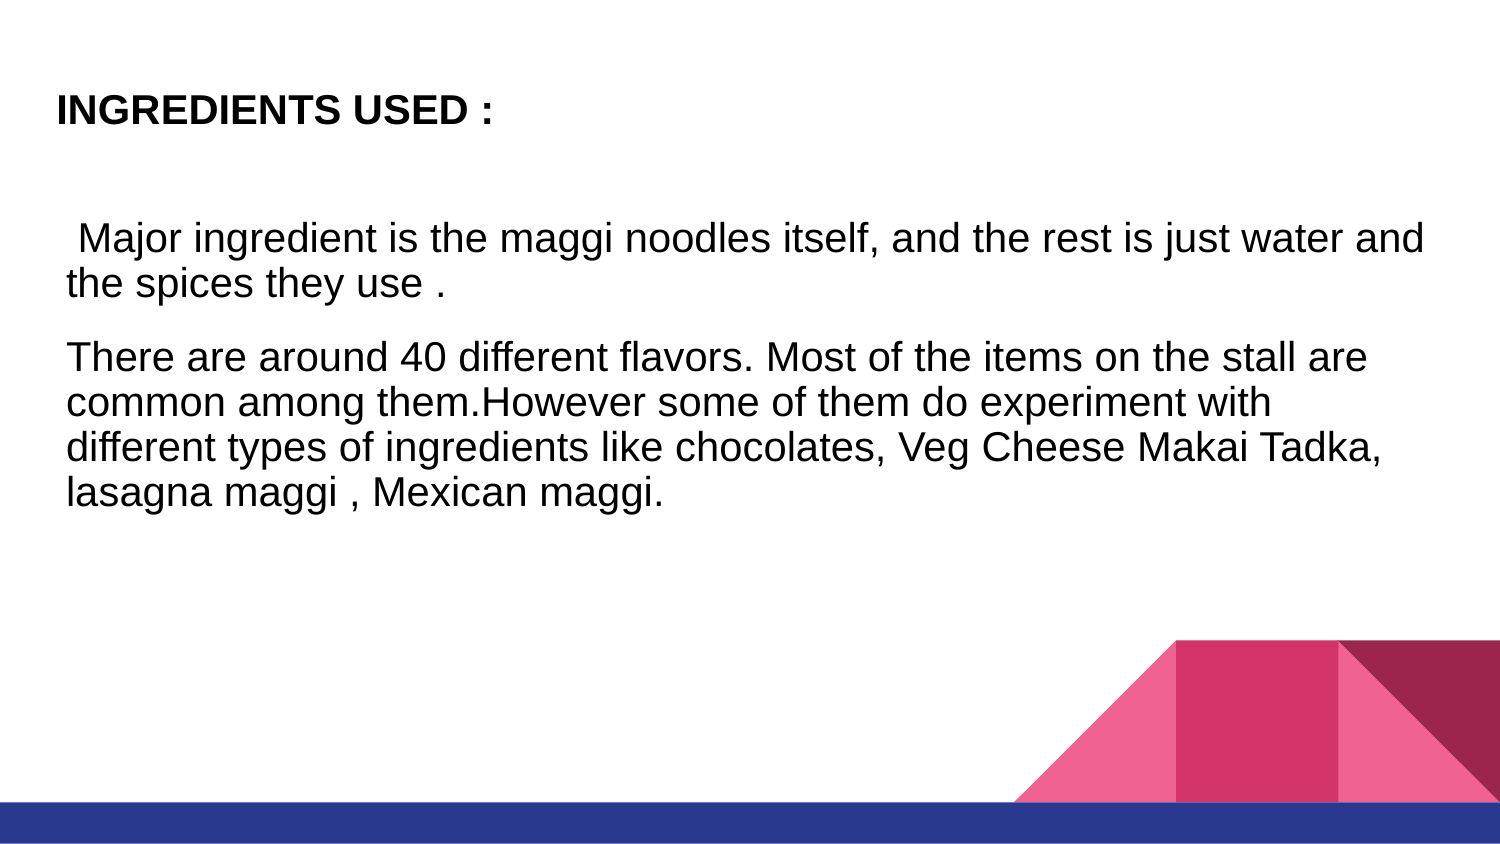

# INGREDIENTS USED :
 Major ingredient is the maggi noodles itself, and the rest is just water and the spices they use .
There are around 40 different flavors. Most of the items on the stall are common among them.However some of them do experiment with different types of ingredients like chocolates, Veg Cheese Makai Tadka,  lasagna maggi , Mexican maggi.